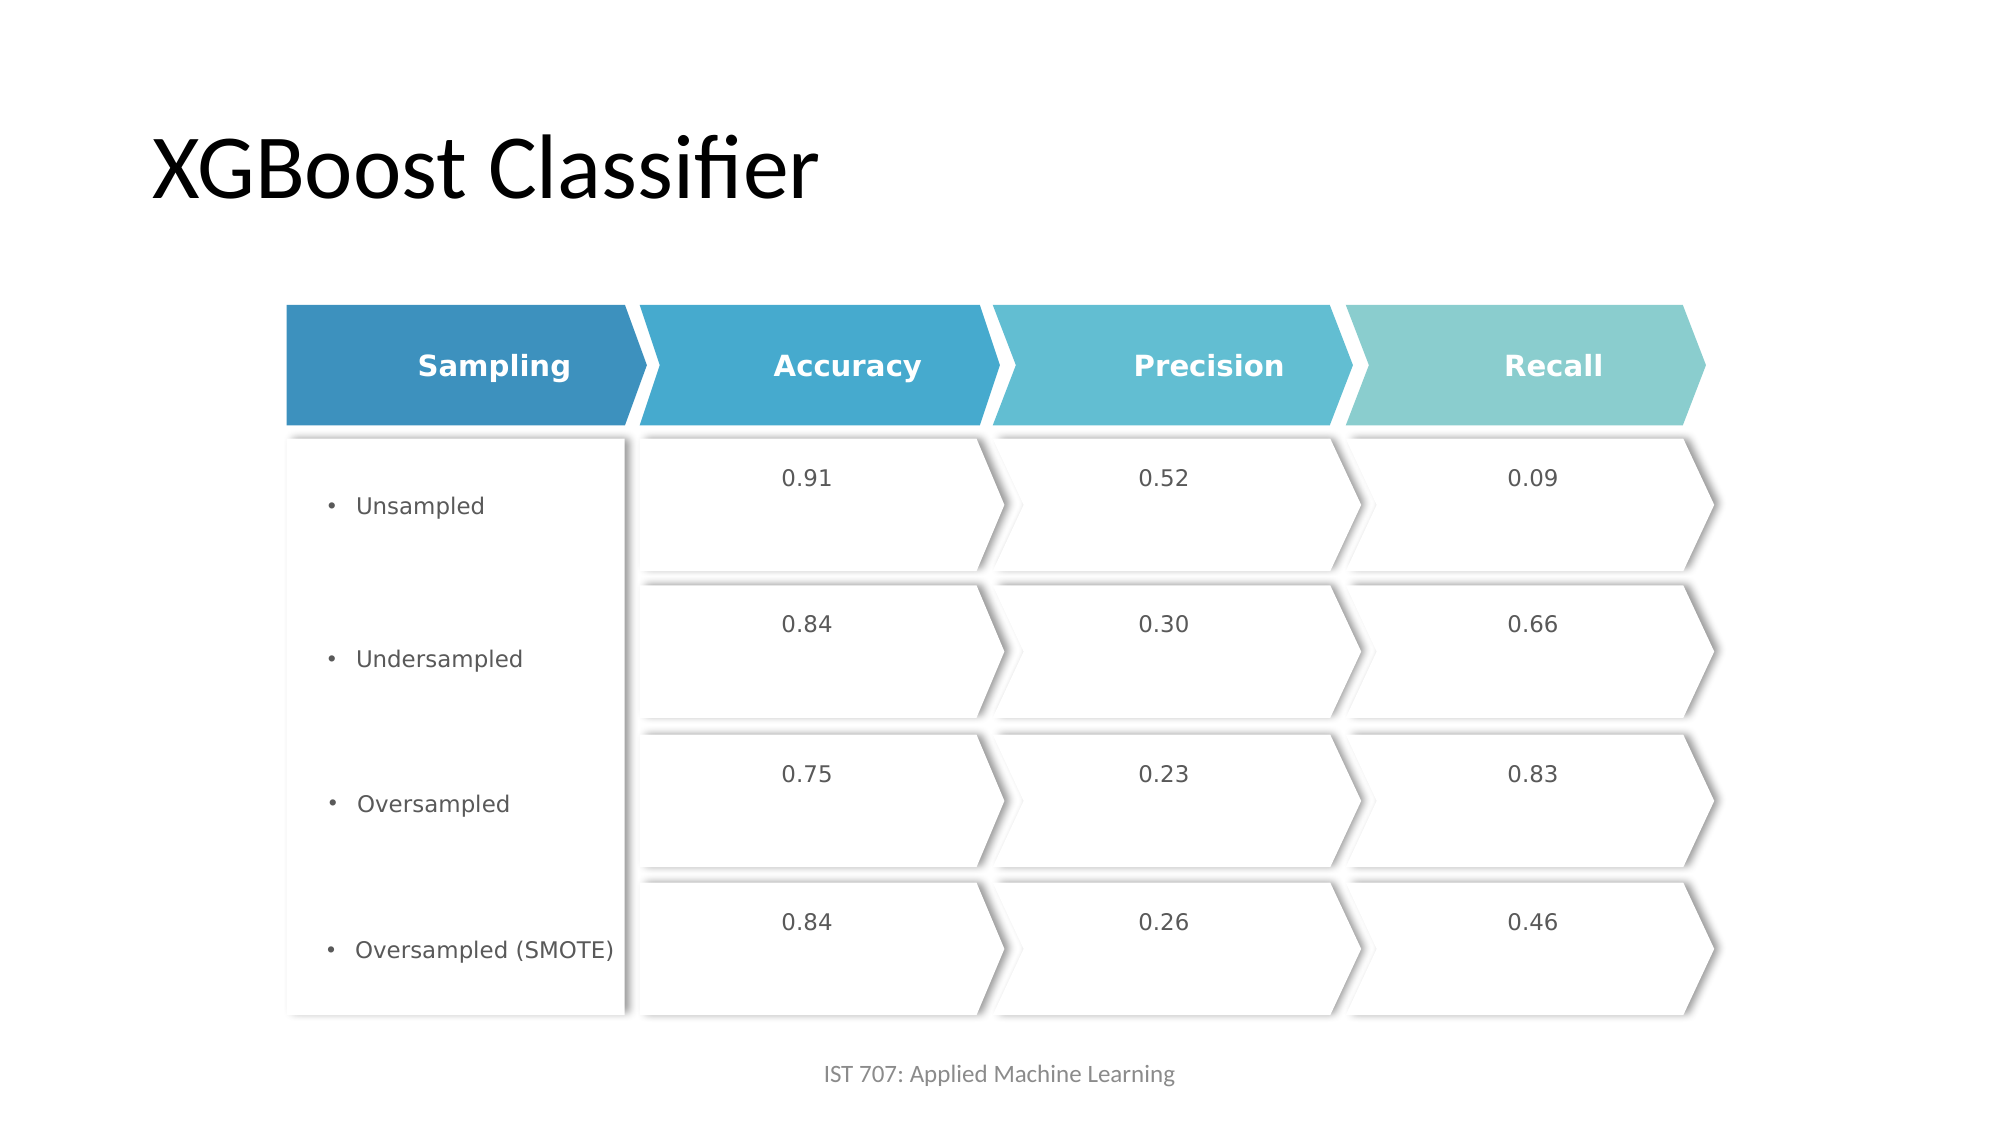

# XGBoost Classifier

Sampling
Accuracy
Precision
Recall

0.91
0.52
0.09
Unsampled

0.84
0.30
0.66
Undersampled

0.75
0.23
0.83
Oversampled

0.84
0.26
0.46
Oversampled (SMOTE)
IST 707: Applied Machine Learning